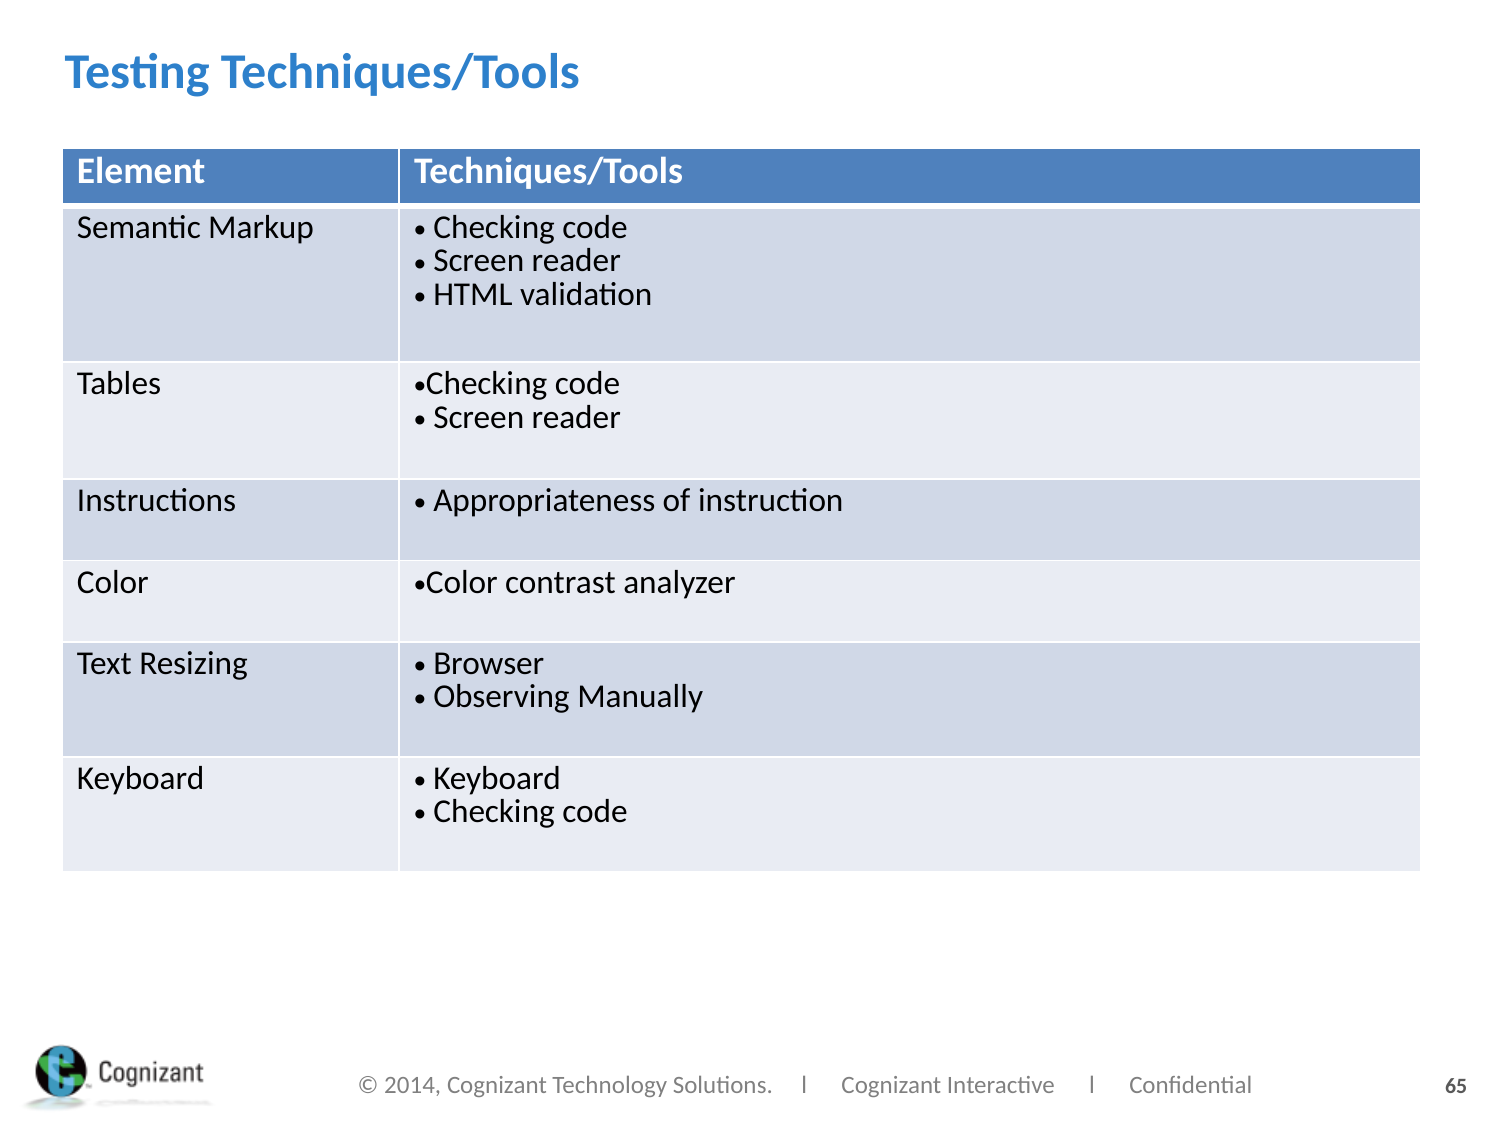

# Testing Techniques/Tools

| Element | Techniques/Tools |
| --- | --- |
| Semantic Markup | Checking code Screen reader HTML validation |
| Tables | Checking code Screen reader |
| Instructions | Appropriateness of instruction |
| Color | Color contrast analyzer |
| Text Resizing | Browser Observing Manually |
| Keyboard | Keyboard Checking code |
65